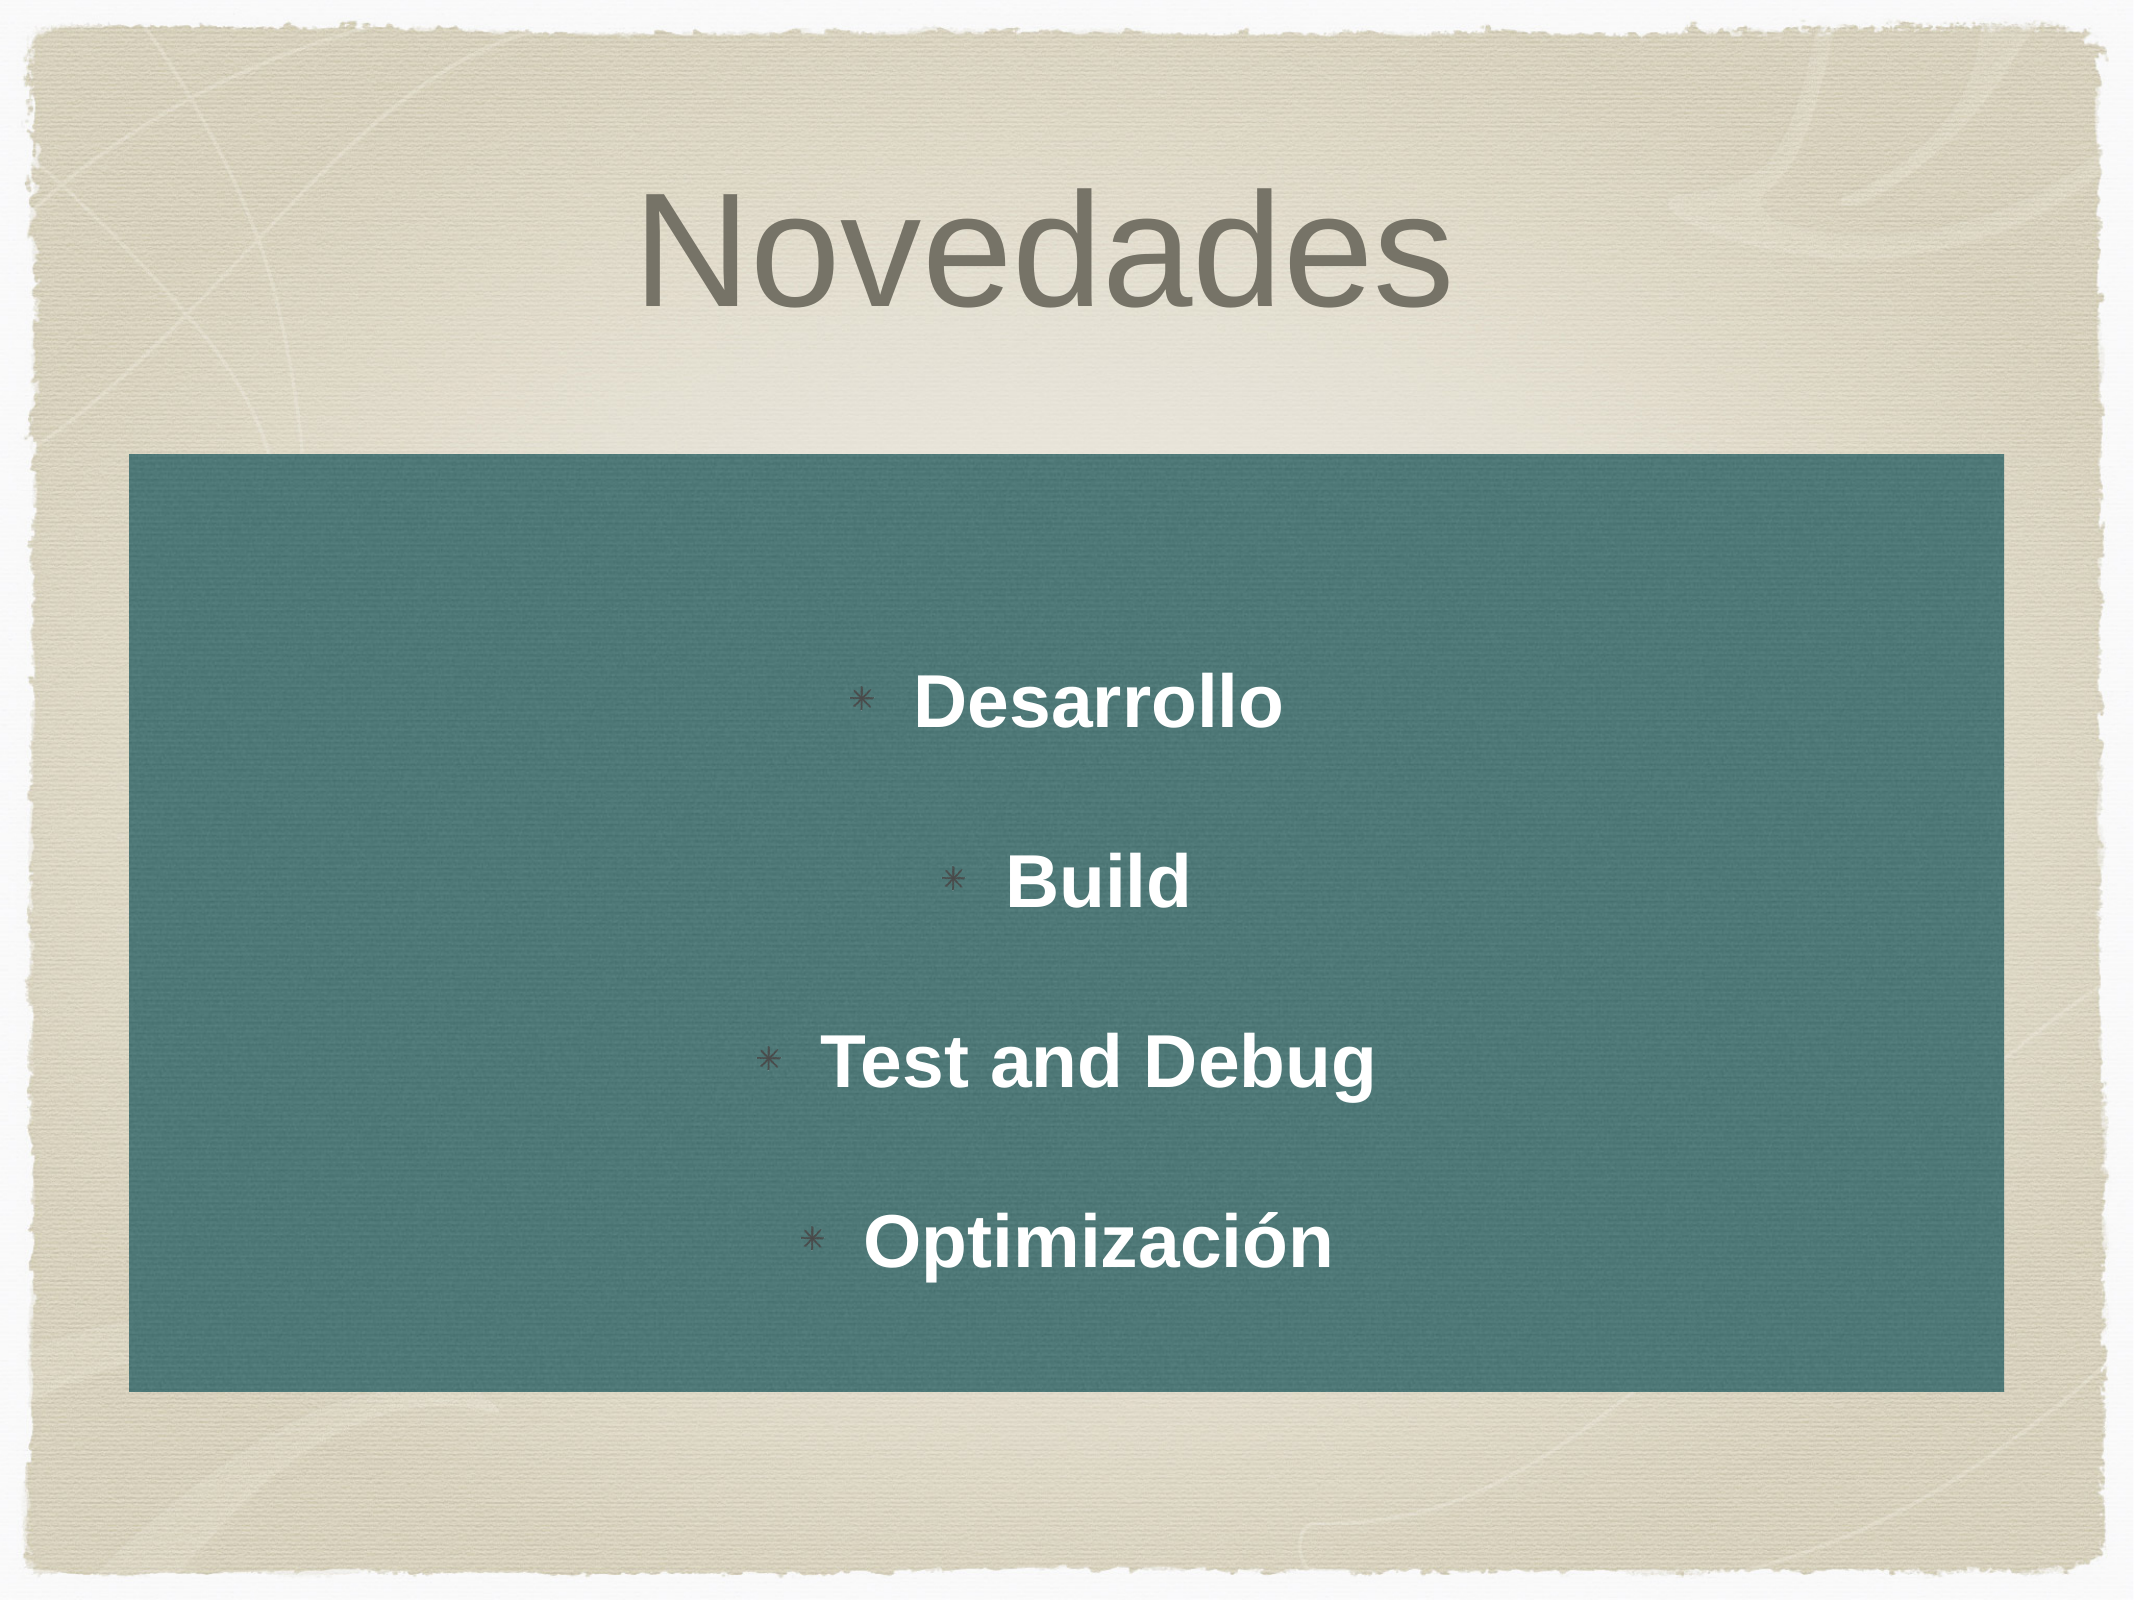

# Novedades
Desarrollo
Build
Test and Debug
Optimización